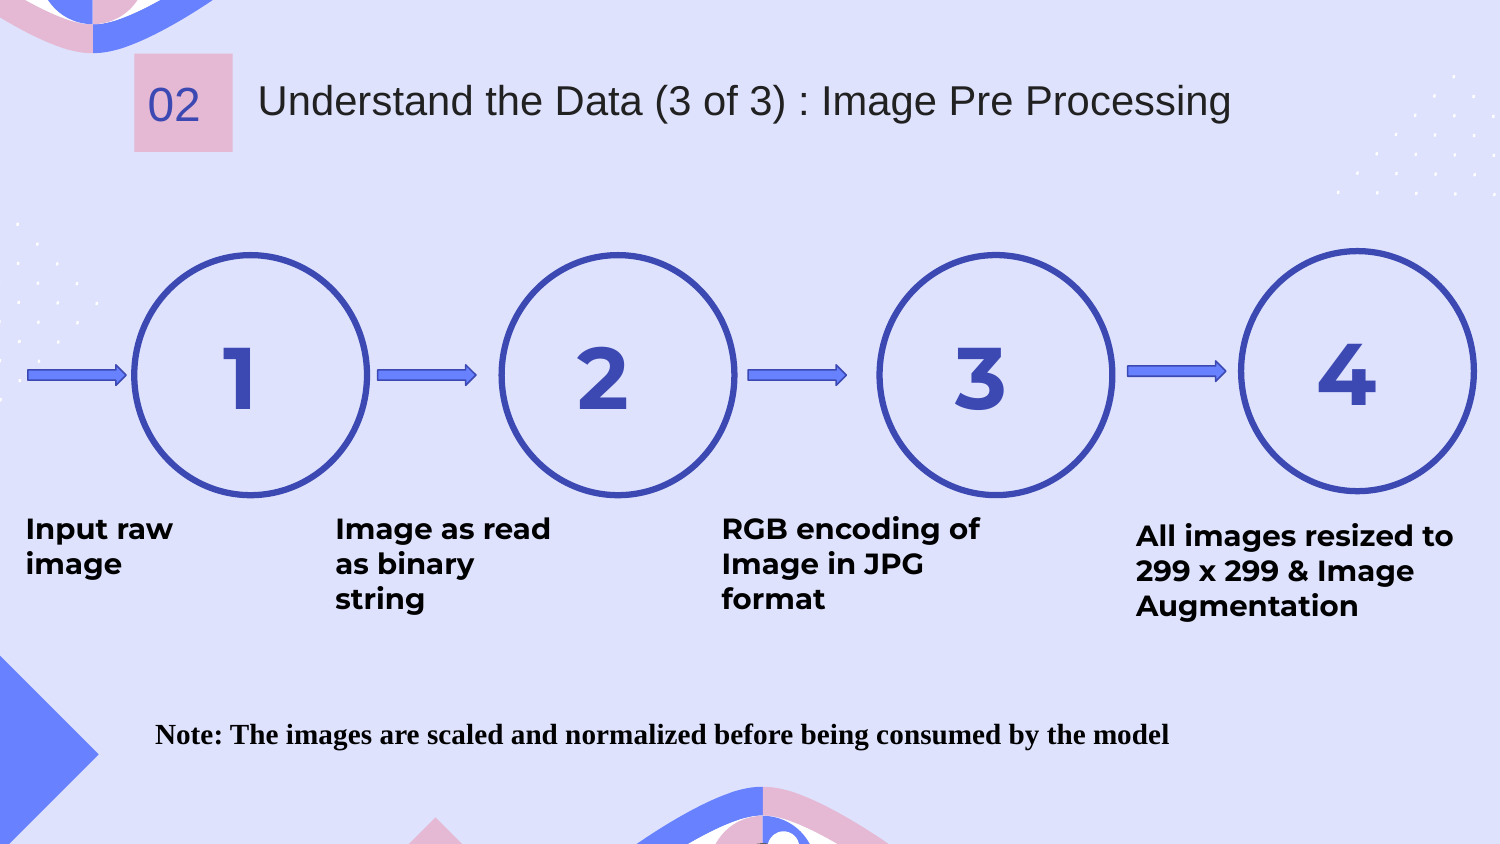

02
# Understand the Data (3 of 3) : Image Pre Processing

4
3
1
2

Input raw image
Image as read as binary string
RGB encoding of
Image in JPG
format
All images resized to 299 x 299 & Image Augmentation
Note: The images are scaled and normalized before being consumed by the model